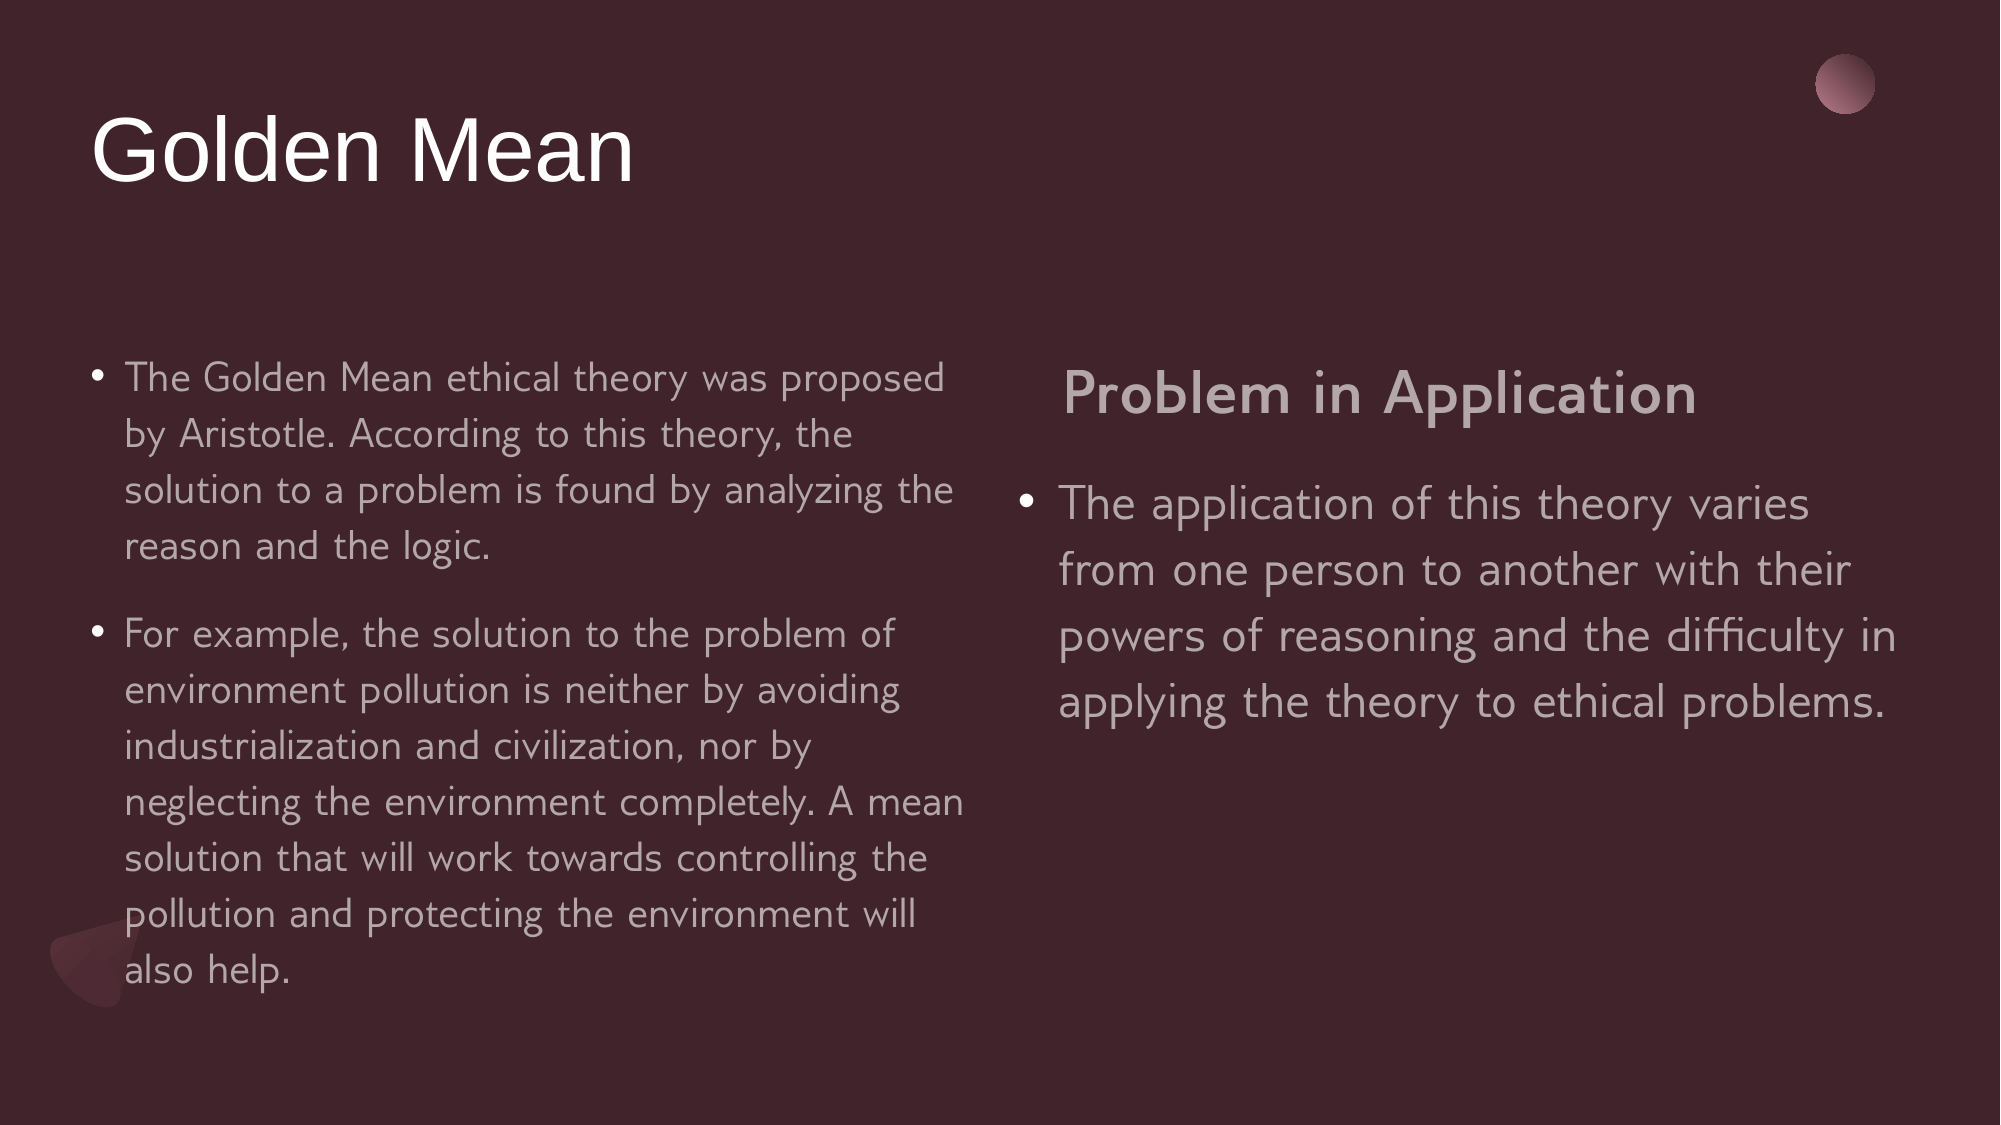

# Golden Mean
The Golden Mean ethical theory was proposed by Aristotle. According to this theory, the solution to a problem is found by analyzing the reason and the logic.
For example, the solution to the problem of environment pollution is neither by avoiding industrialization and civilization, nor by neglecting the environment completely. A mean solution that will work towards controlling the pollution and protecting the environment will also help.
   Problem in Application
The application of this theory varies from one person to another with their powers of reasoning and the difficulty in applying the theory to ethical problems.